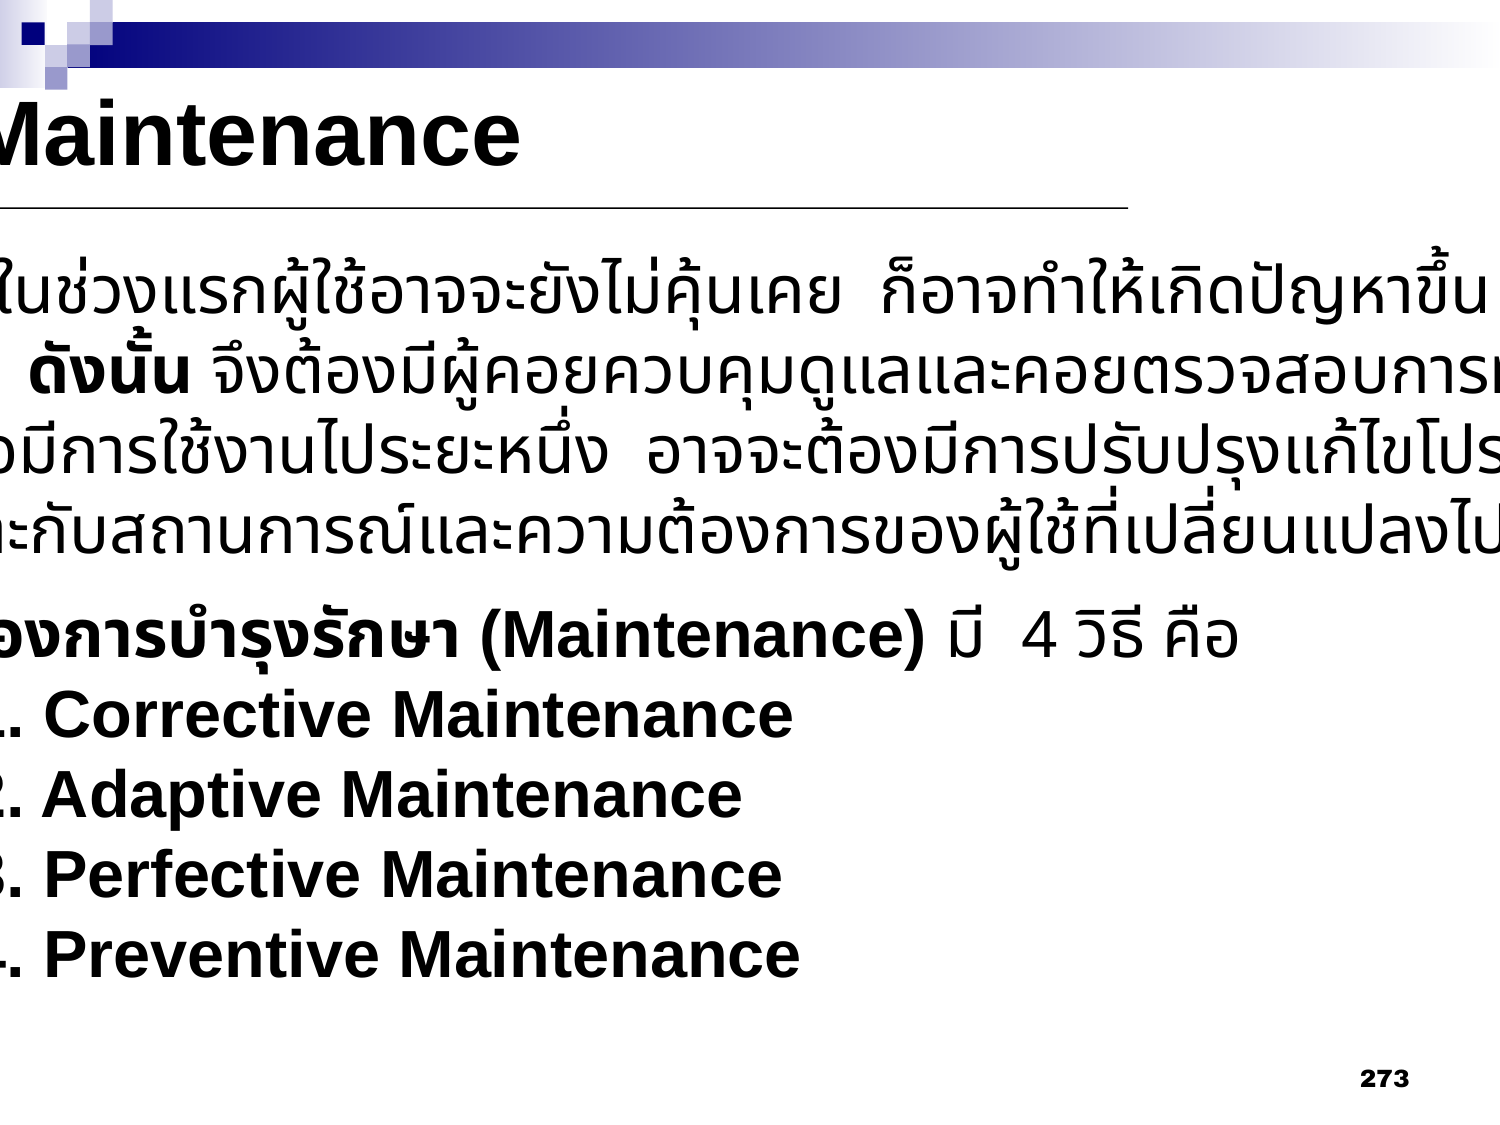

Maintenance

          ในช่วงแรกผู้ใช้อาจจะยังไม่คุ้นเคย  ก็อาจทำให้เกิดปัญหาขึ้น
มาบ้าง  ดังนั้น จึงต้องมีผู้คอยควบคุมดูแลและคอยตรวจสอบการทำงาน
และเมื่อมีการใช้งานไประยะหนึ่ง  อาจจะต้องมีการปรับปรุงแก้ไขโปรแกรม
ให้เหมาะกับสถานการณ์และความต้องการของผู้ใช้ที่เปลี่ยนแปลงไปได้
ชนิดของการบำรุงรักษา (Maintenance) มี  4 วิธี คือ
    1. Corrective Maintenance
    2. Adaptive Maintenance
    3. Perfective Maintenance
    4. Preventive Maintenance
273